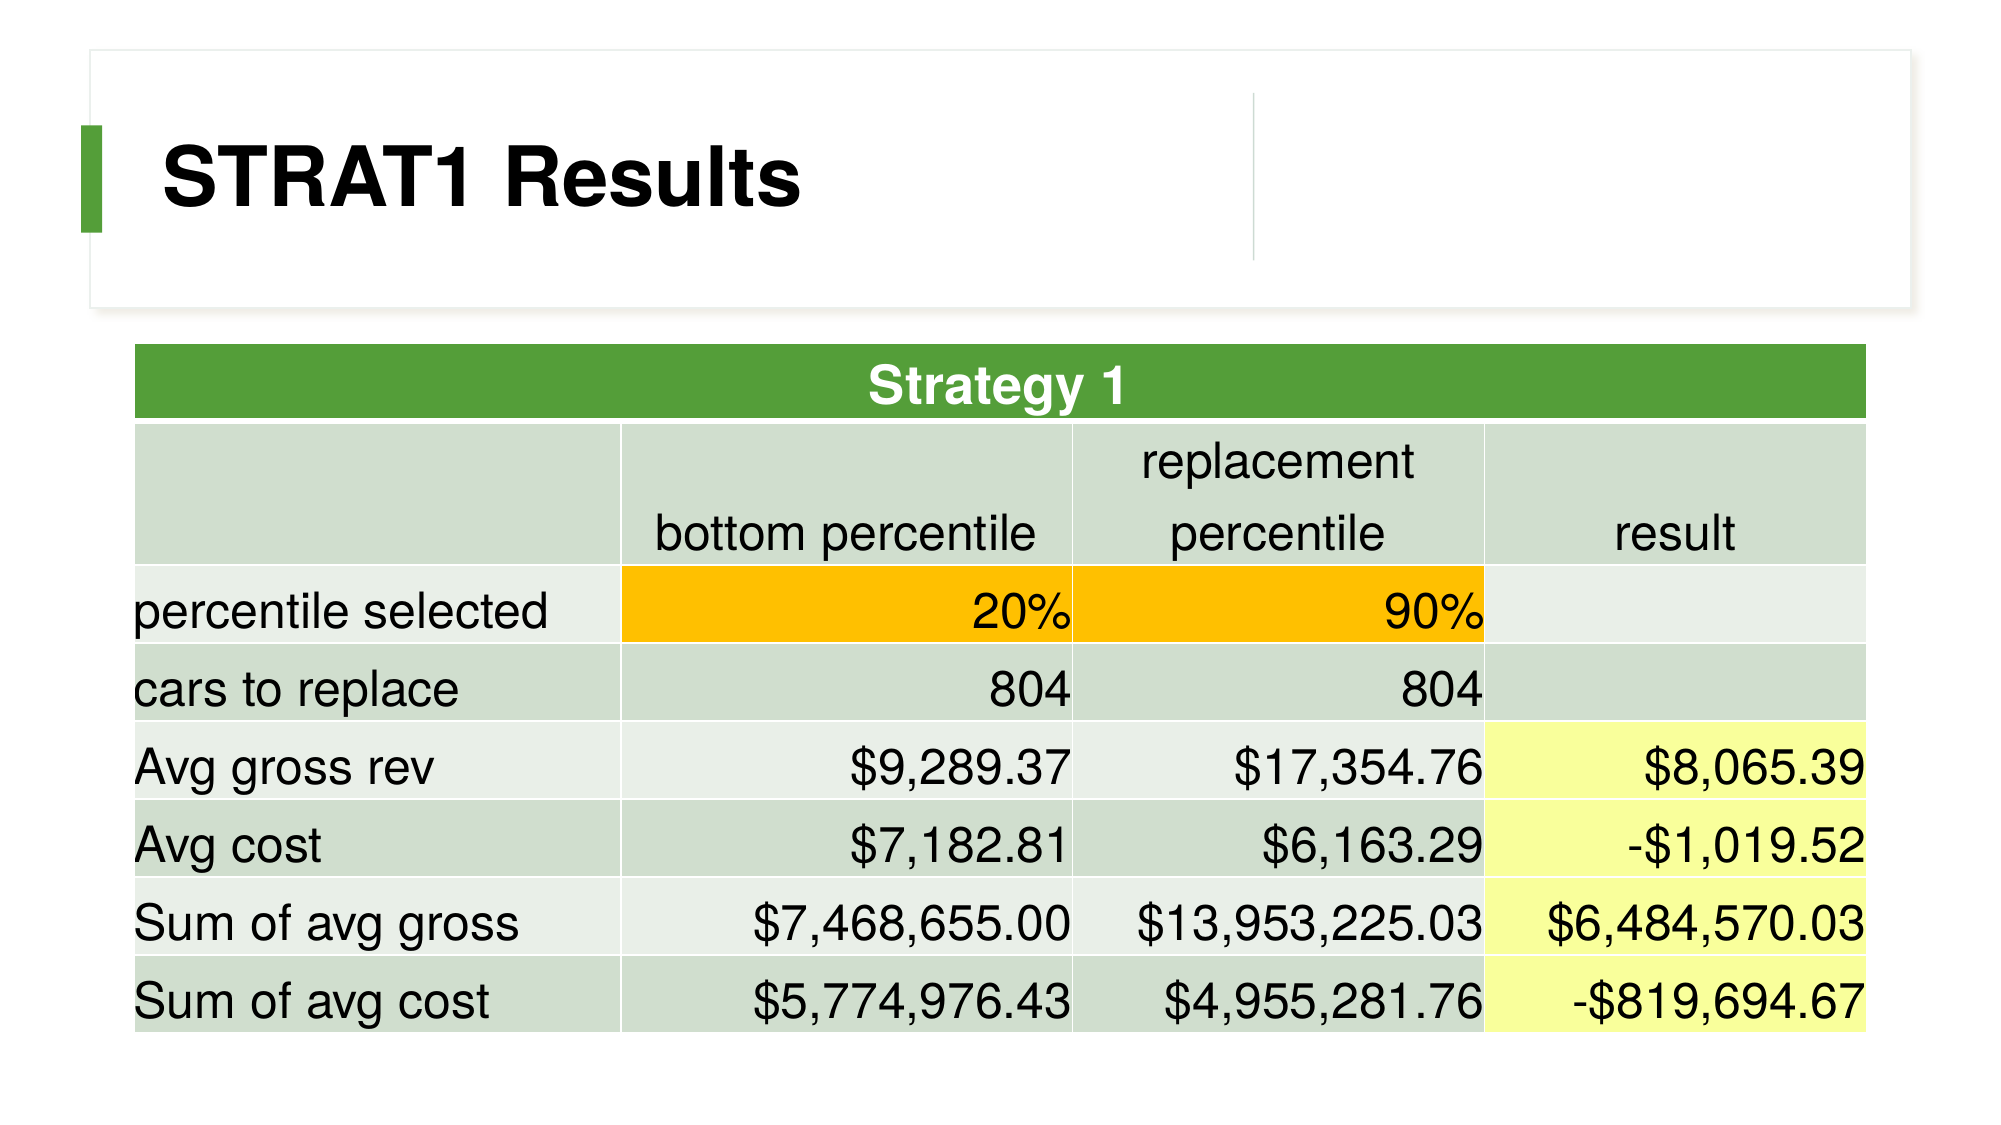

# STRAT1 Results

| Strategy 1 |  |  |  |
| --- | --- | --- | --- |
|  | bottom percentile | replacement percentile | result |
| percentile selected | 20% | 90% |  |
| cars to replace | 804 | 804 |  |
| Avg gross rev | $9,289.37 | $17,354.76 | $8,065.39 |
| Avg cost | $7,182.81 | $6,163.29 | -$1,019.52 |
| Sum of avg gross | $7,468,655.00 | $13,953,225.03 | $6,484,570.03 |
| Sum of avg cost | $5,774,976.43 | $4,955,281.76 | -$819,694.67 |